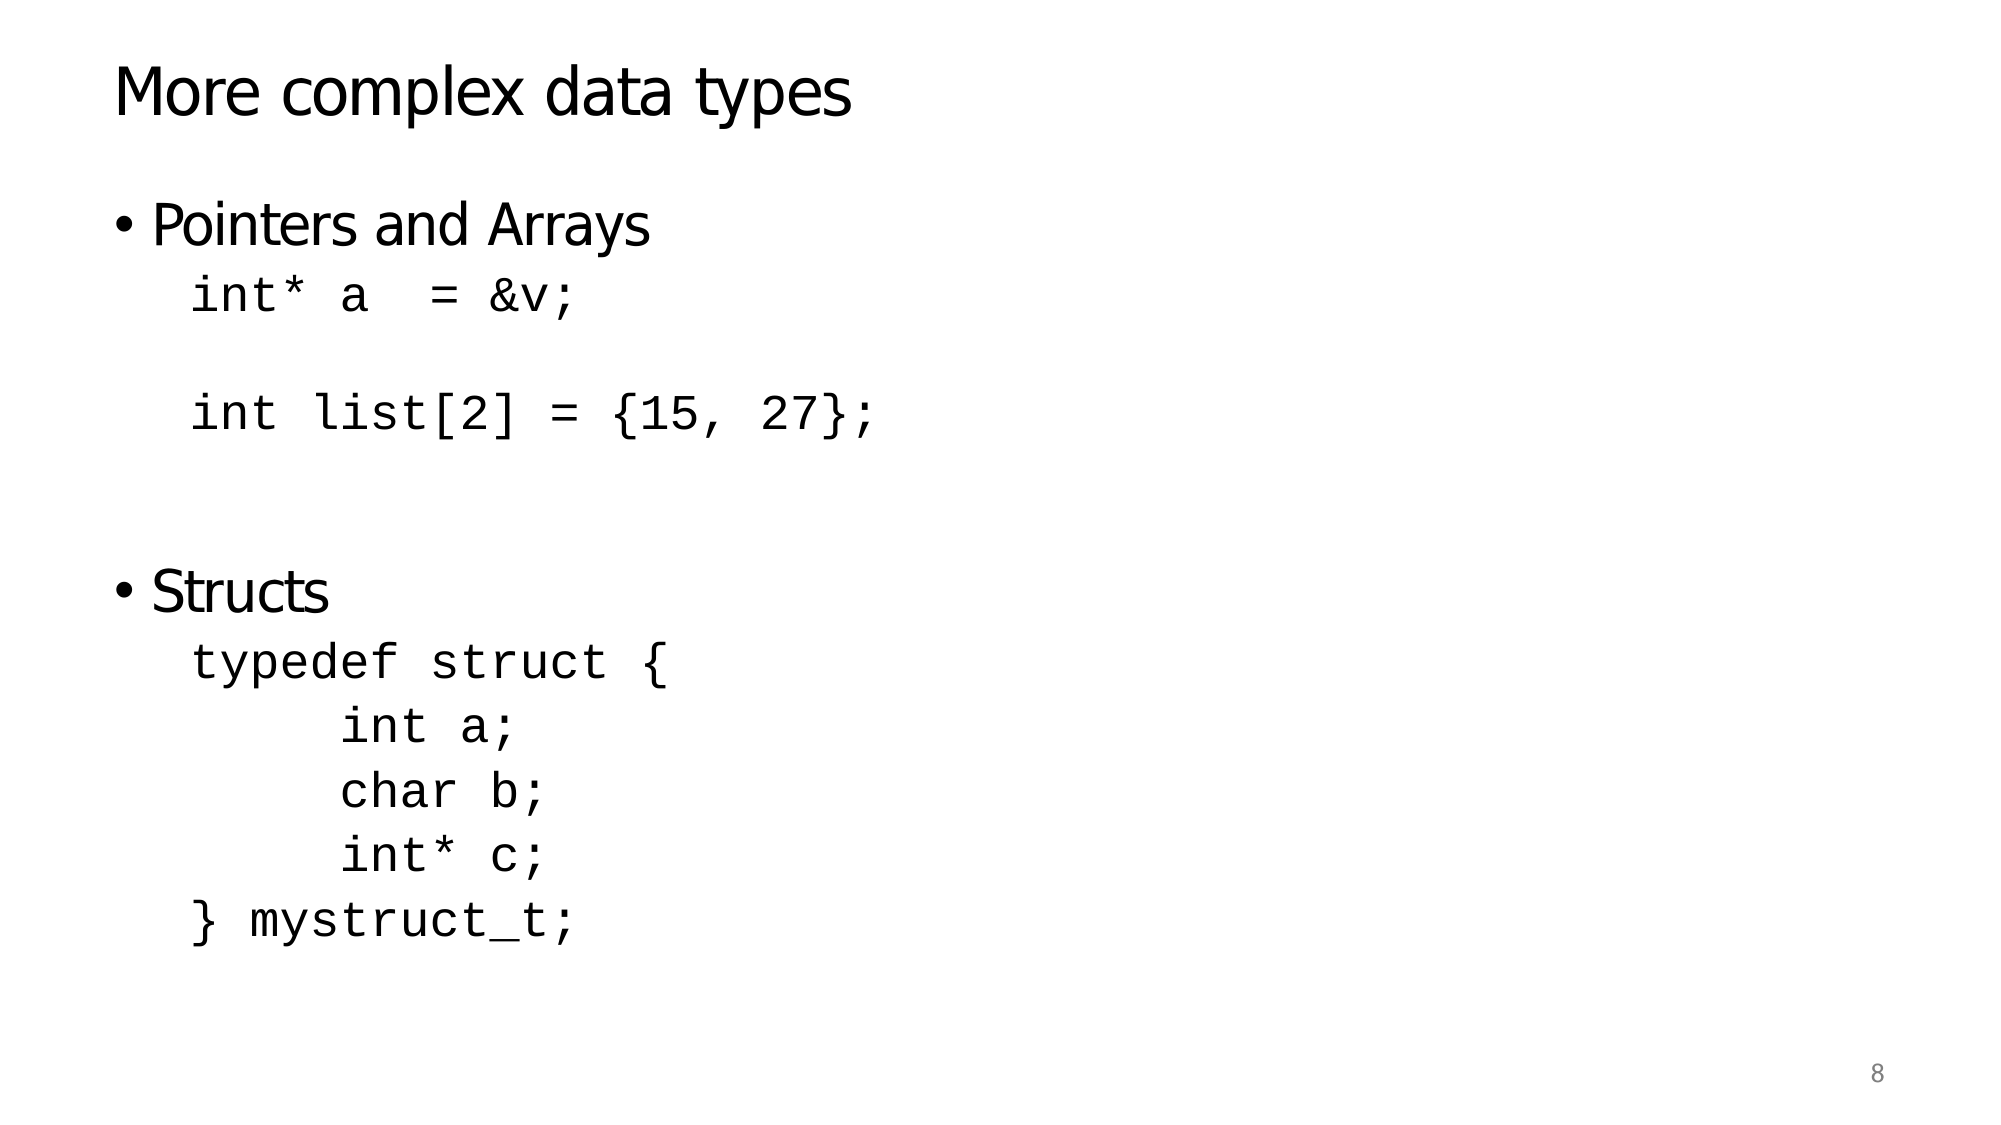

# More complex data types
Pointers and Arrays
int* a  = &v;
int list[2] = {15, 27};

Structs
typedef struct {
	int a;
	char b;
	int* c;
} mystruct_t;
8